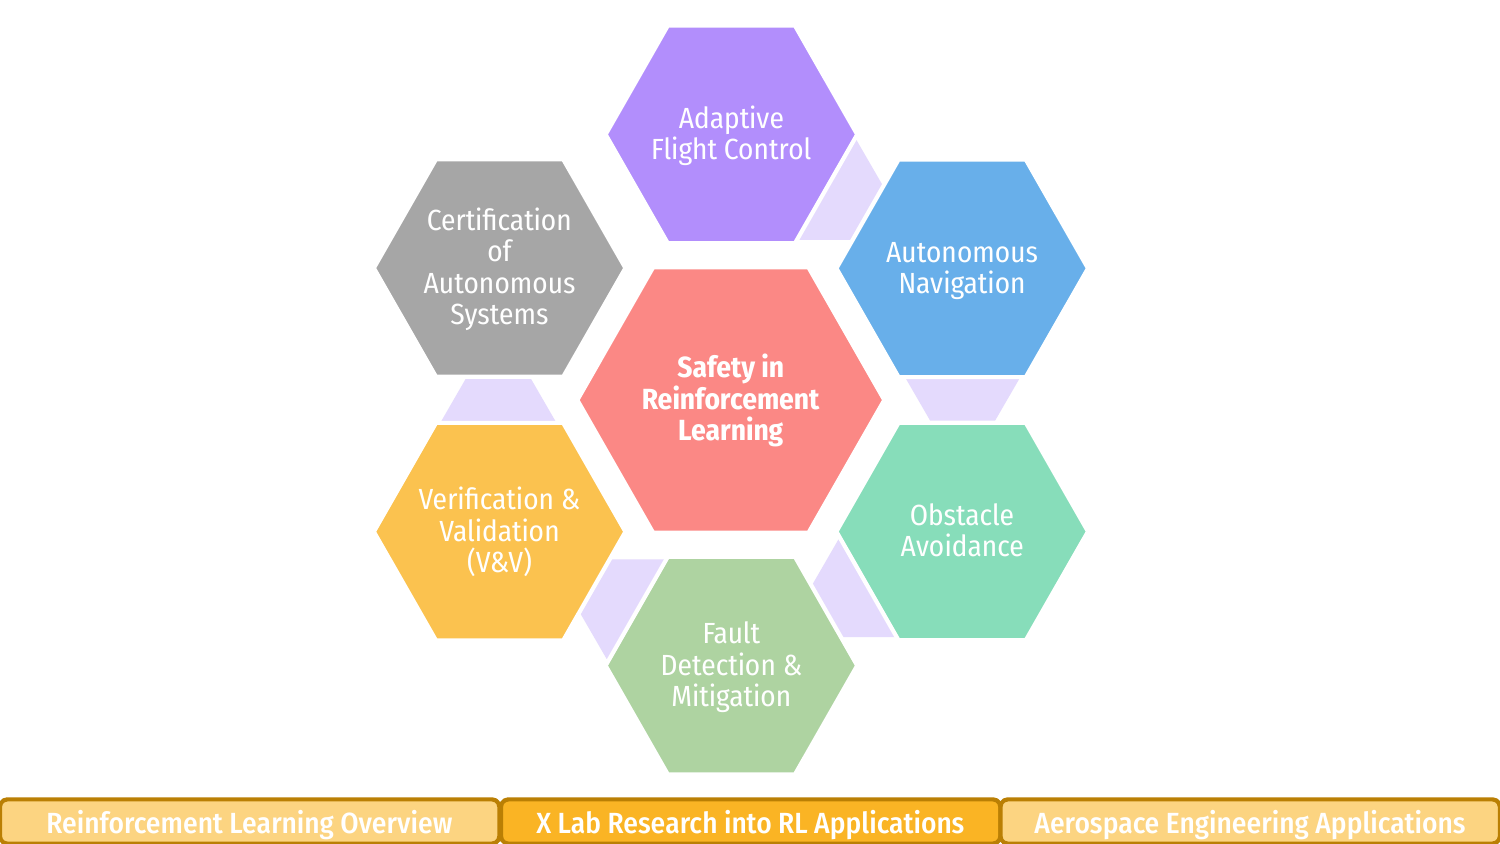

Safety in Reinforcement Learning
Adaptive Flight Control
Autonomous Navigation
Obstacle Avoidance
Fault Detection & Mitigation
Verification & Validation (V&V)
Certification of Autonomous Systems
Reinforcement Learning Overview
X Lab Research into RL Applications
Aerospace Engineering Applications